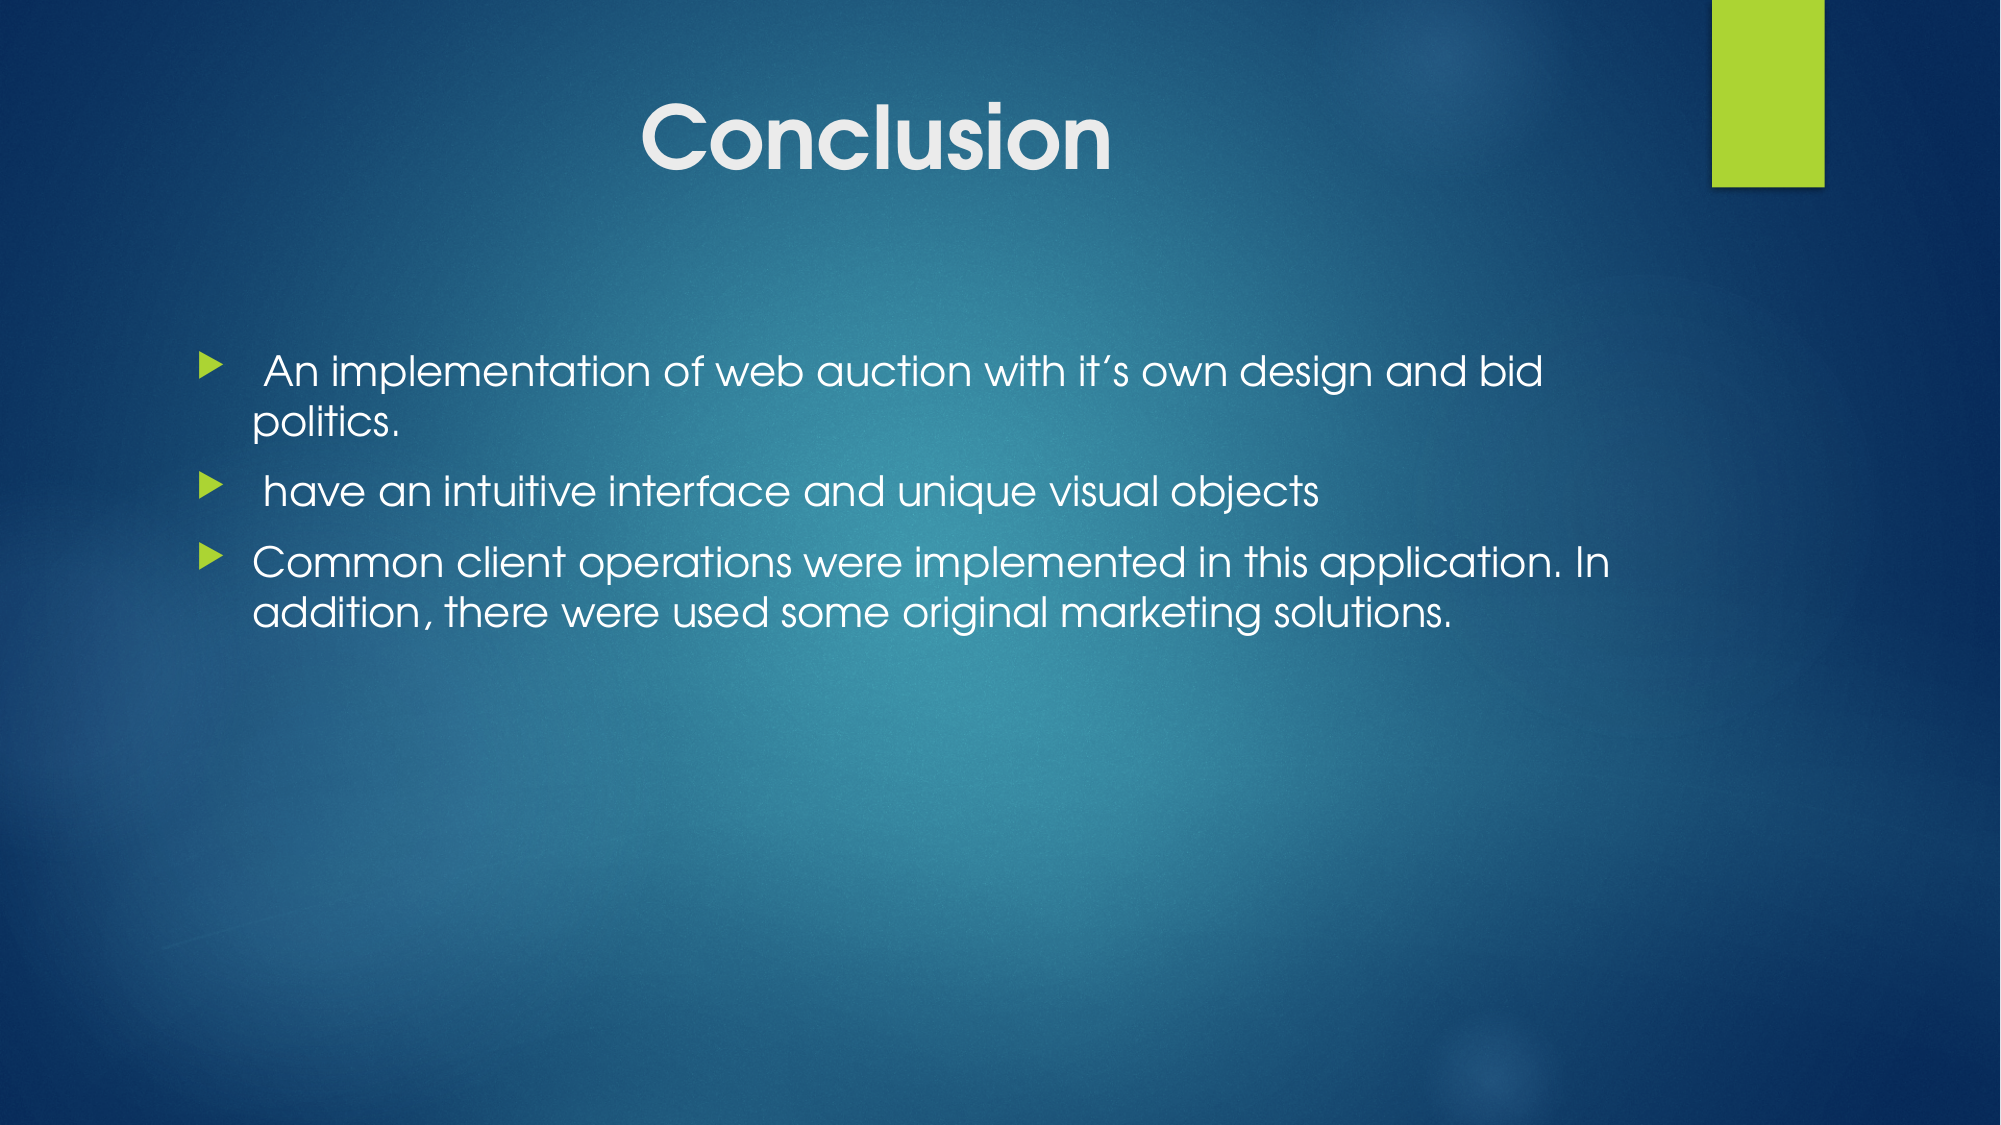

# Conclusion
 An implementation of web auction with it’s own design and bid politics.
 have an intuitive interface and unique visual objects
Common client operations were implemented in this application. In addition, there were used some original marketing solutions.